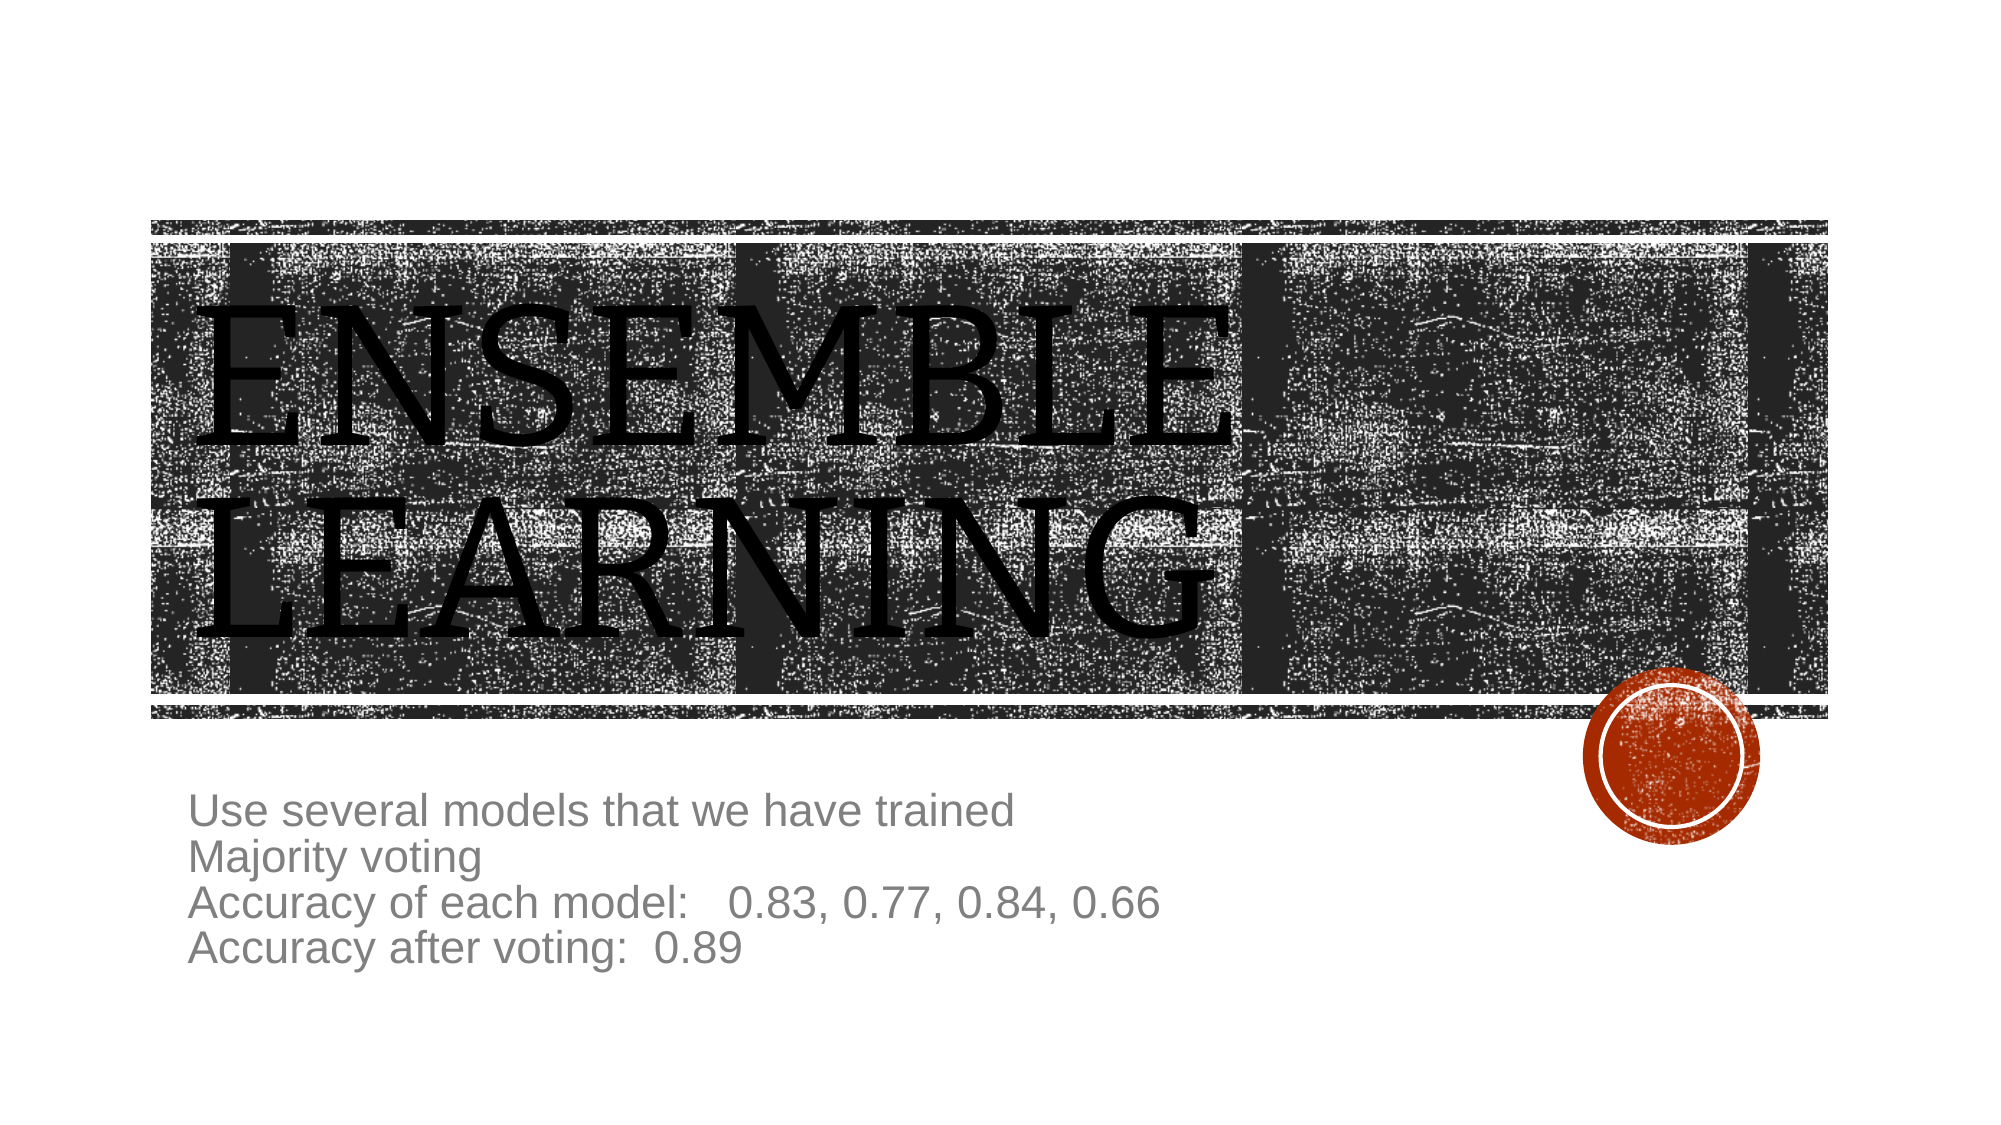

# Ensemble learning
Use several models that we have trained
Majority voting
Accuracy of each model:   0.83, 0.77, 0.84, 0.66
Accuracy after voting:  0.89